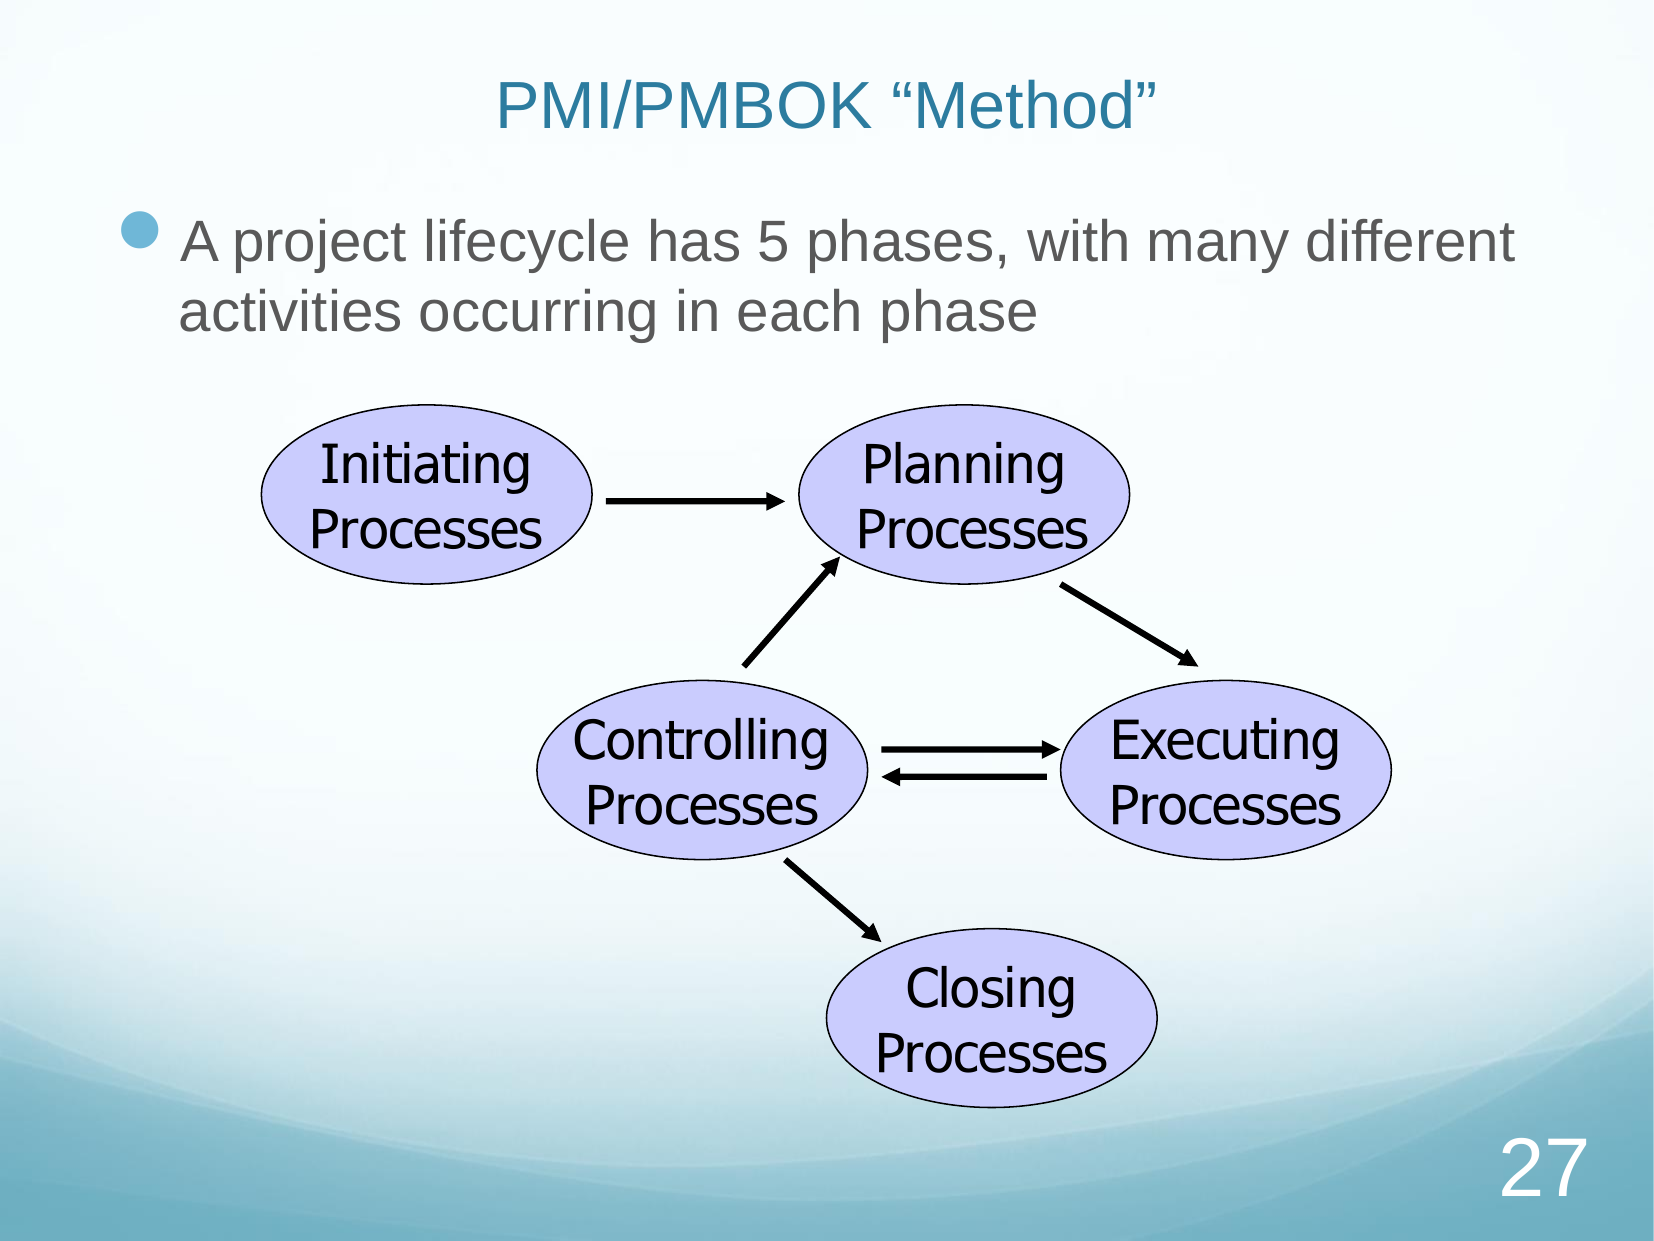

# PMI/PMBOK “Method”
A project lifecycle has 5 phases, with many different activities occurring in each phase

Initiating
Processes
Planning
 Processes

Controlling
Processes
Executing
Processes

Closing
Processes
27